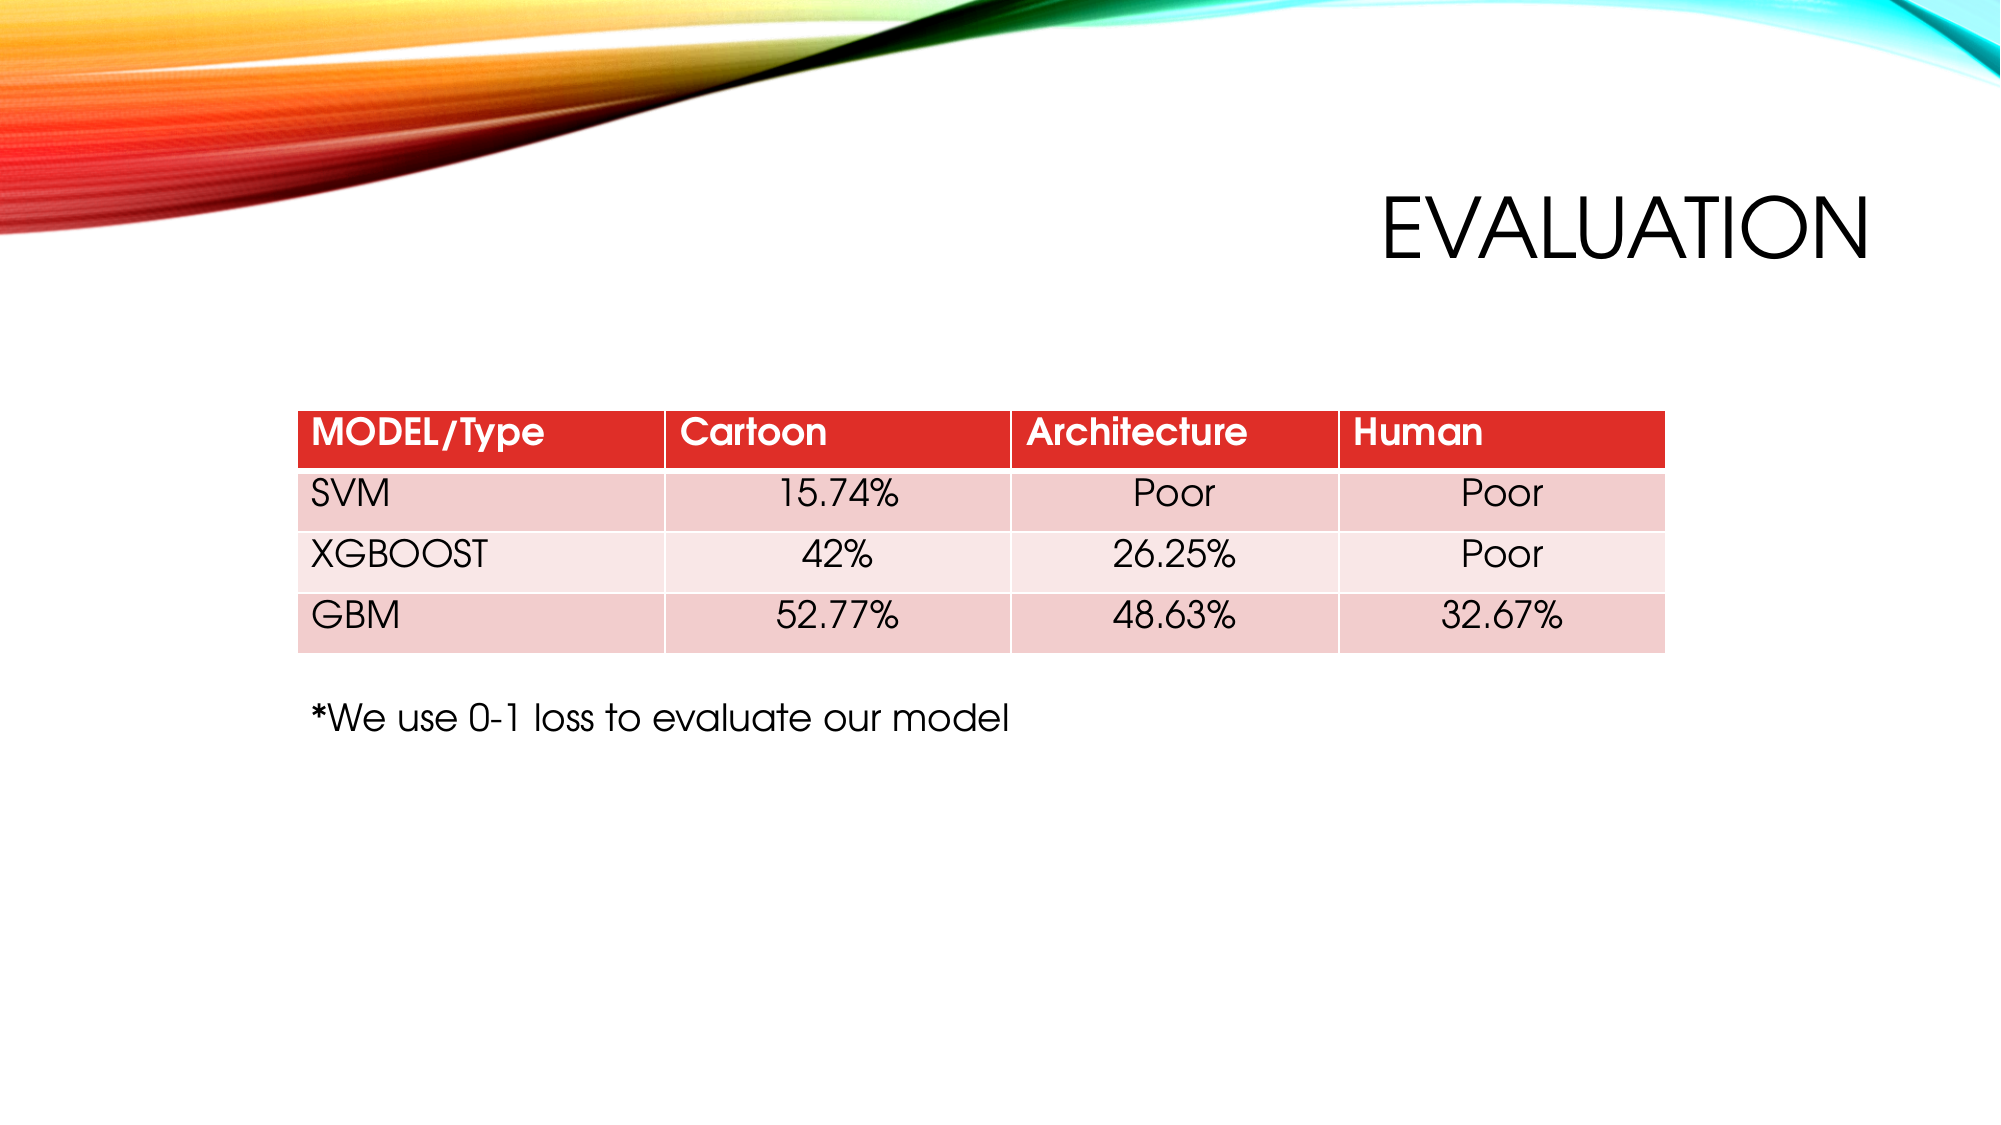

# Evaluation
| MODEL/Type | Cartoon | Architecture | Human |
| --- | --- | --- | --- |
| SVM | 15.74% | Poor | Poor |
| XGBOOST | 42% | 26.25% | Poor |
| GBM | 52.77% | 48.63% | 32.67% |
*We use 0-1 loss to evaluate our model